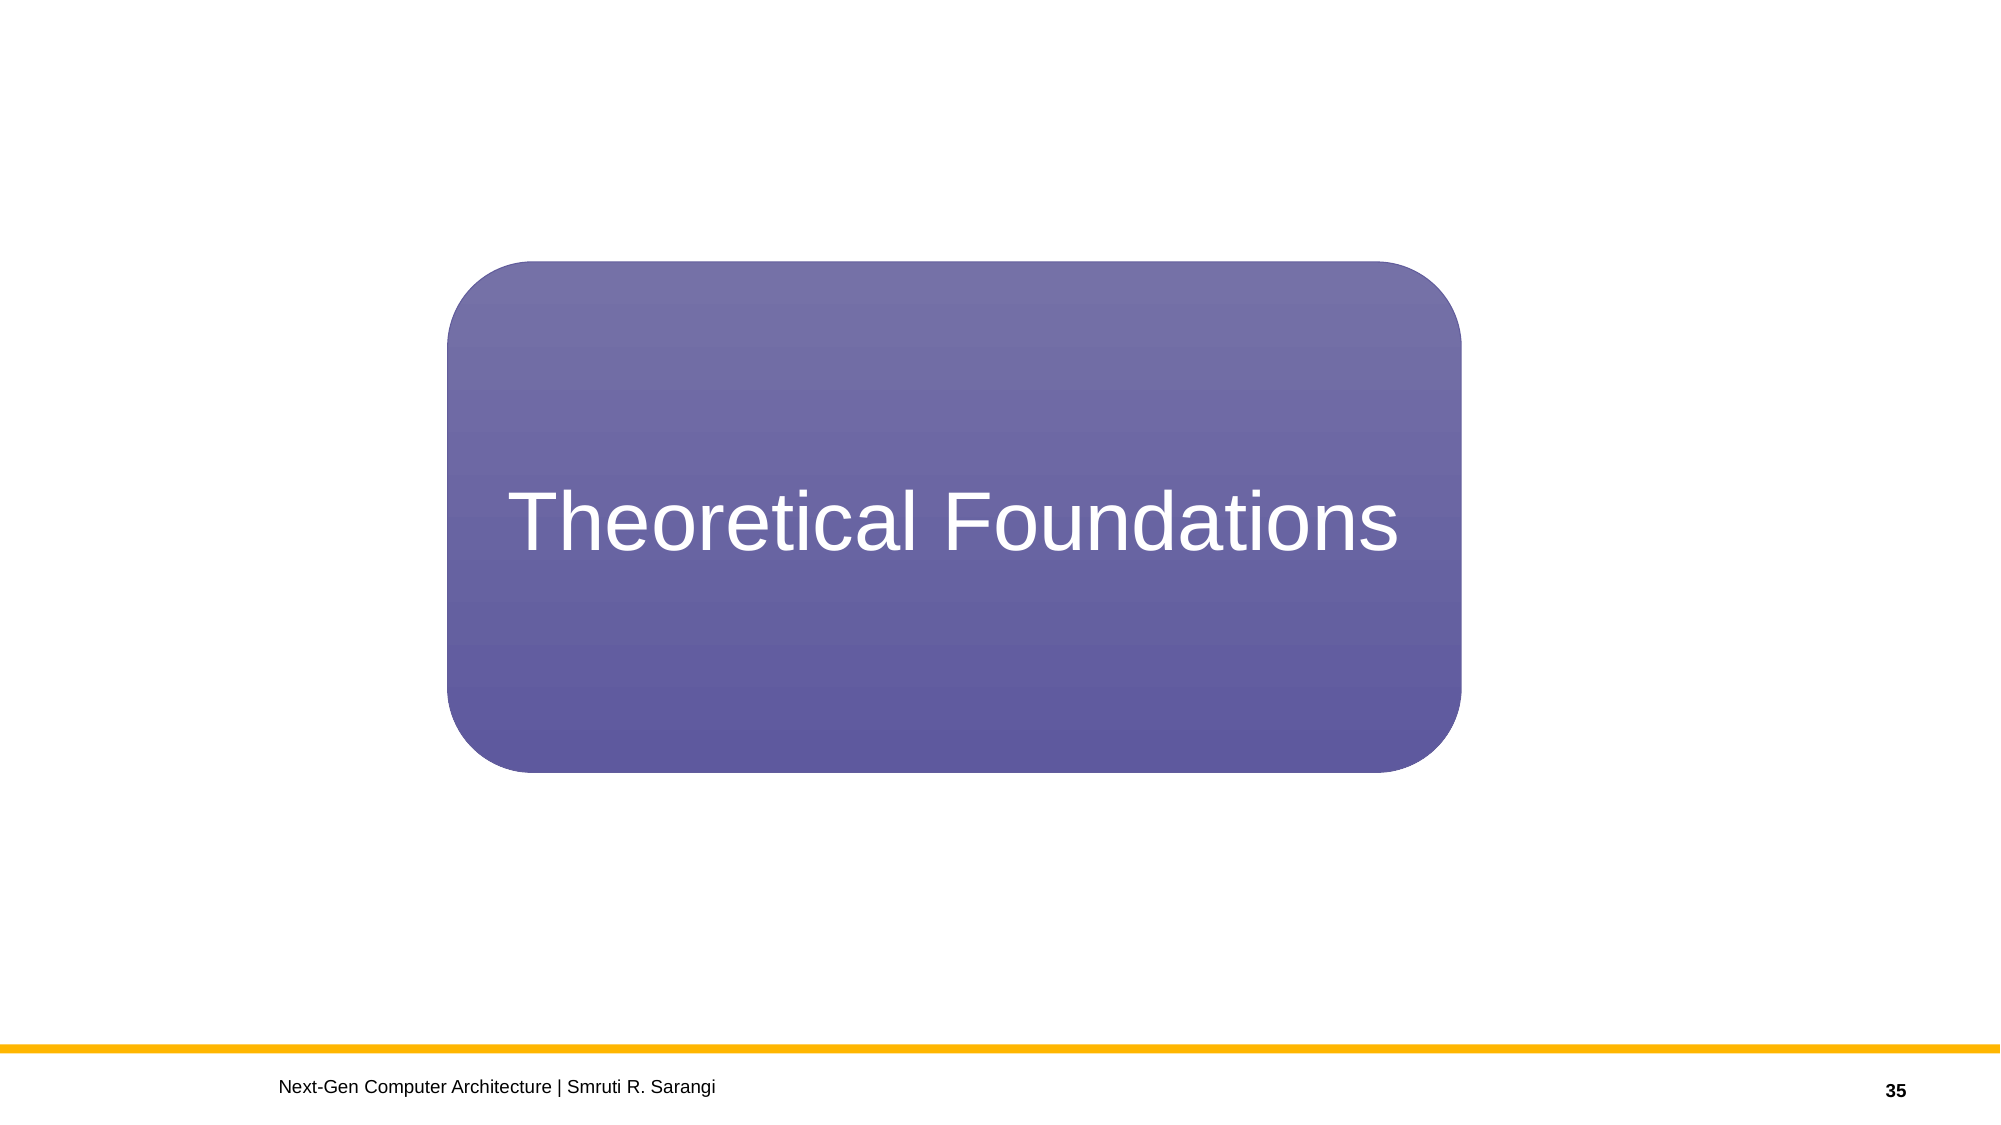

#

Theoretical Foundations
Next-Gen Computer Architecture | Smruti R. Sarangi
35